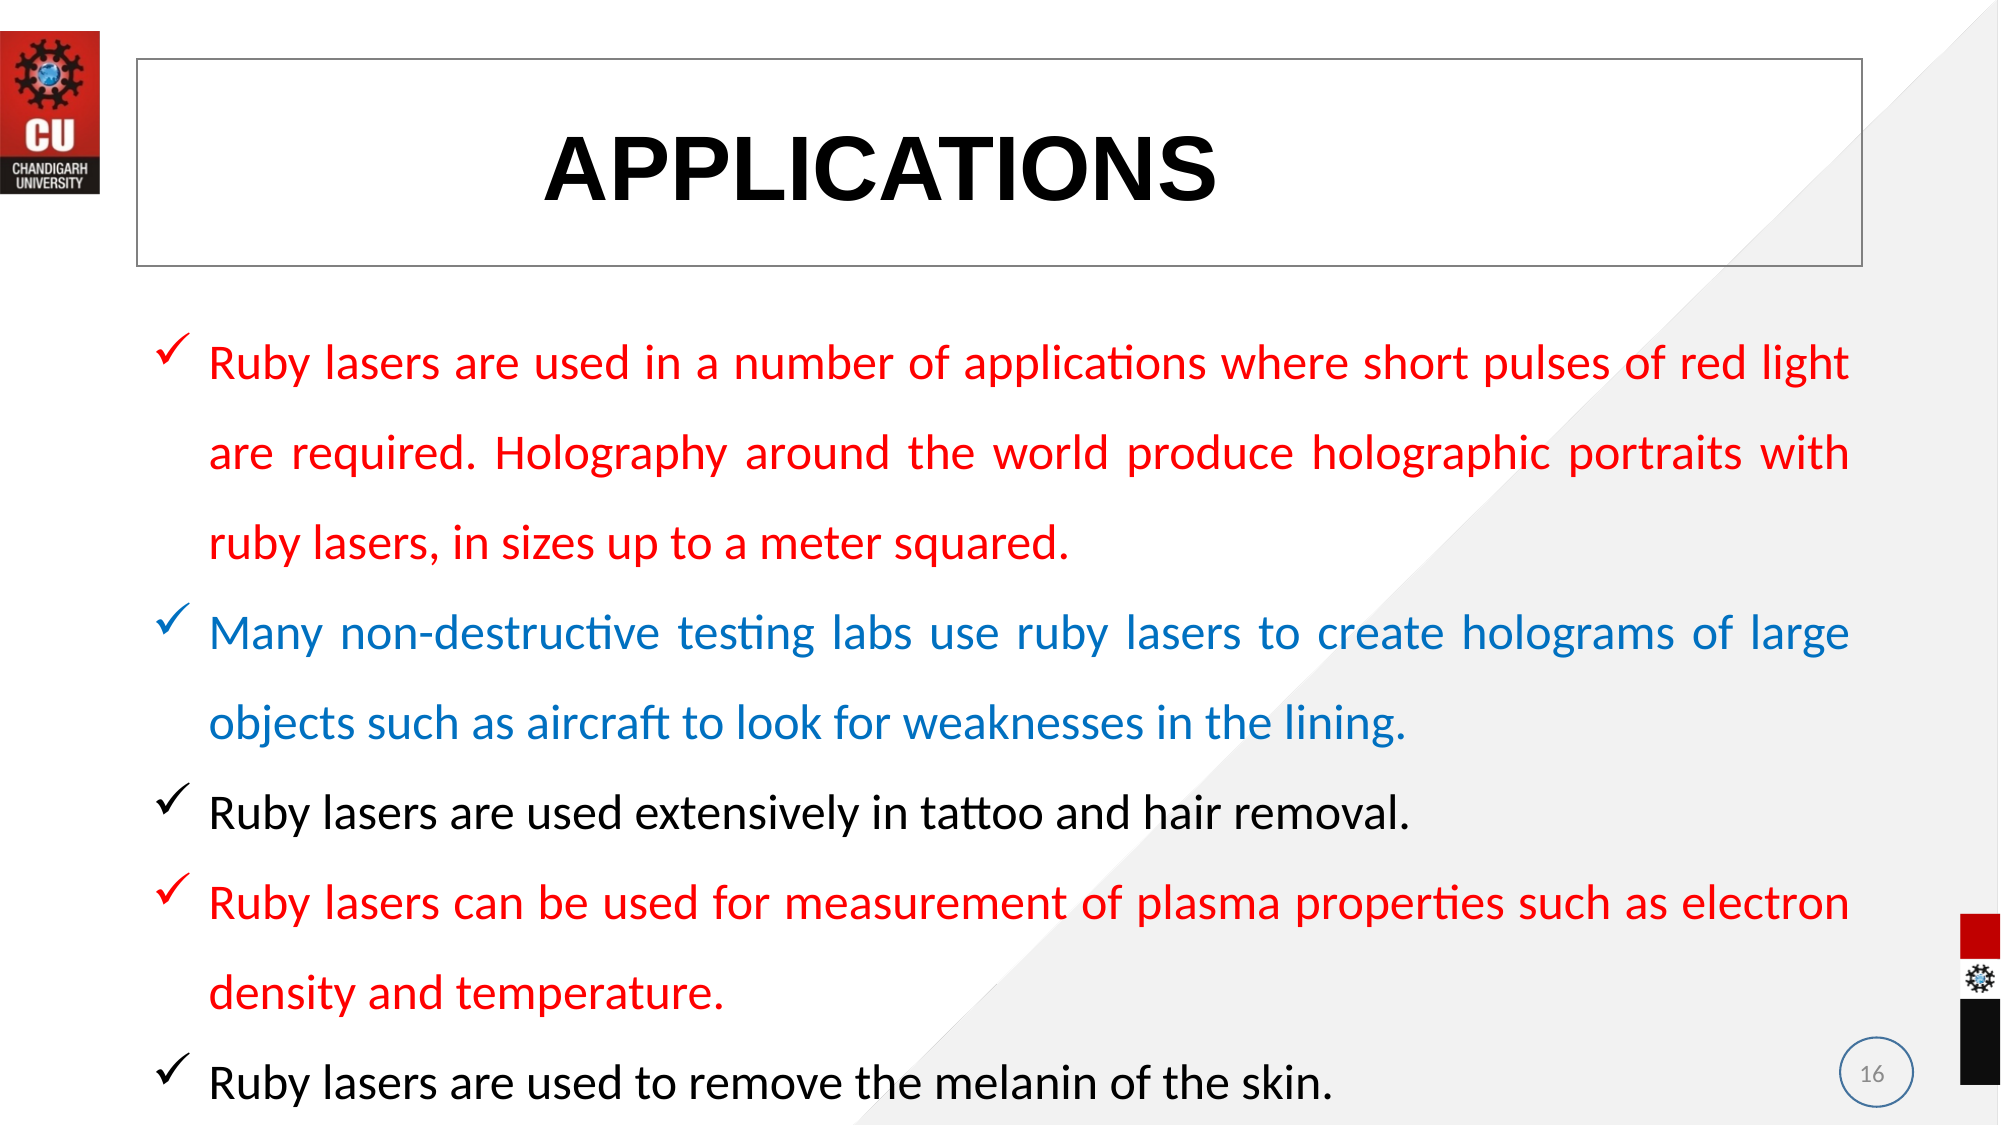

APPLICATIONS

Ruby lasers are used in a number of applications where short pulses of red light are required. Holography around the world produce holographic portraits with ruby lasers, in sizes up to a meter squared.
Many non-destructive testing labs use ruby lasers to create holograms of large objects such as aircraft to look for weaknesses in the lining.
Ruby lasers are used extensively in tattoo and hair removal.
Ruby lasers can be used for measurement of plasma properties such as electron density and temperature.
Ruby lasers are used to remove the melanin of the skin.
#

16